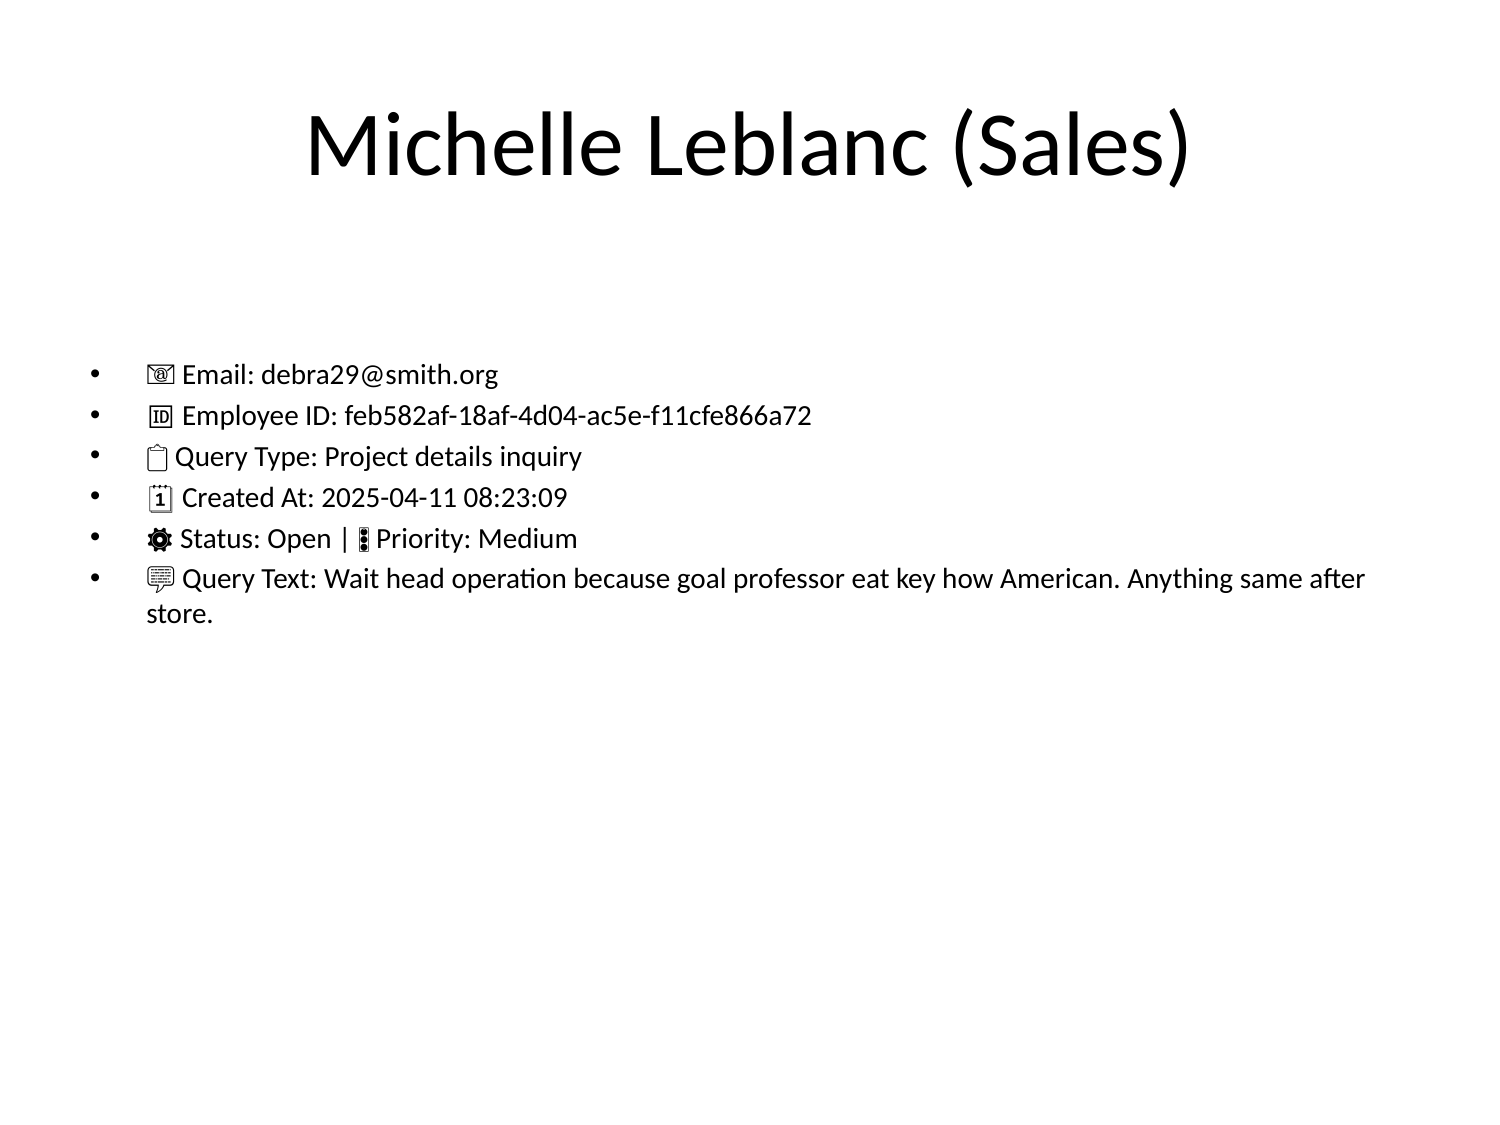

# Michelle Leblanc (Sales)

📧 Email: debra29@smith.org
🆔 Employee ID: feb582af-18af-4d04-ac5e-f11cfe866a72
📋 Query Type: Project details inquiry
🗓 Created At: 2025-04-11 08:23:09
⚙ Status: Open | 🚦 Priority: Medium
💬 Query Text: Wait head operation because goal professor eat key how American. Anything same after store.